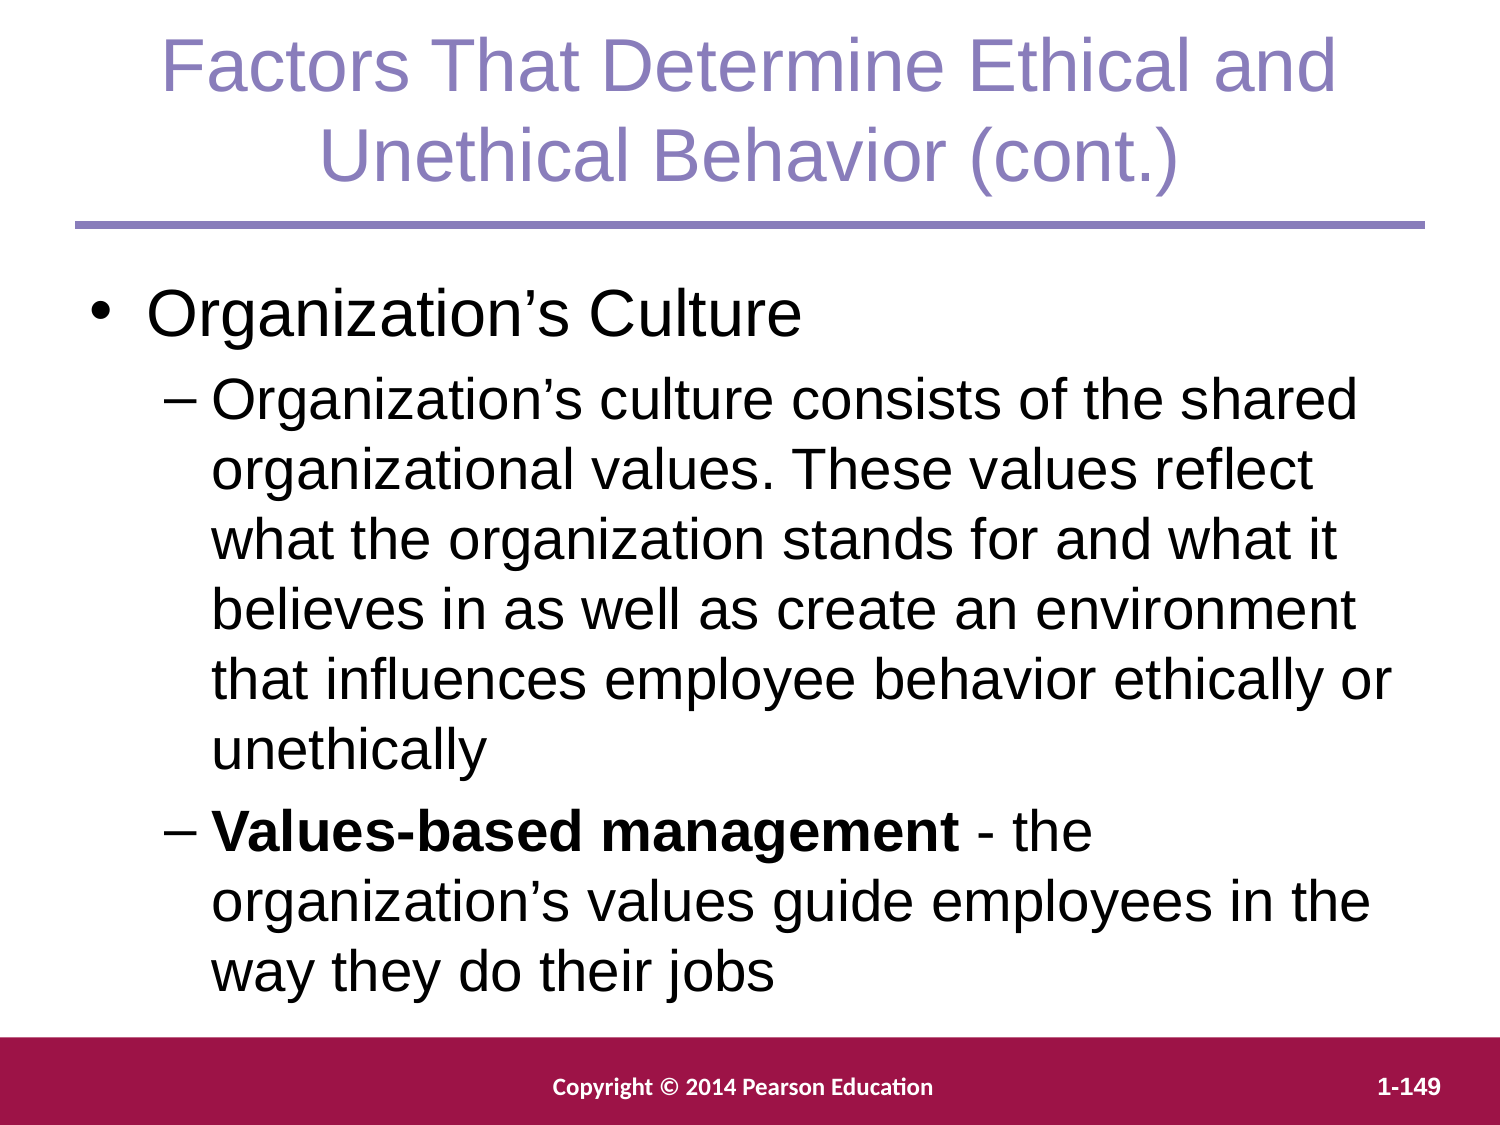

Factors That Determine Ethical and Unethical Behavior (cont.)
Organization’s Culture
Organization’s culture consists of the shared organizational values. These values reflect what the organization stands for and what it believes in as well as create an environment that influences employee behavior ethically or unethically
Values-based management - the organization’s values guide employees in the way they do their jobs